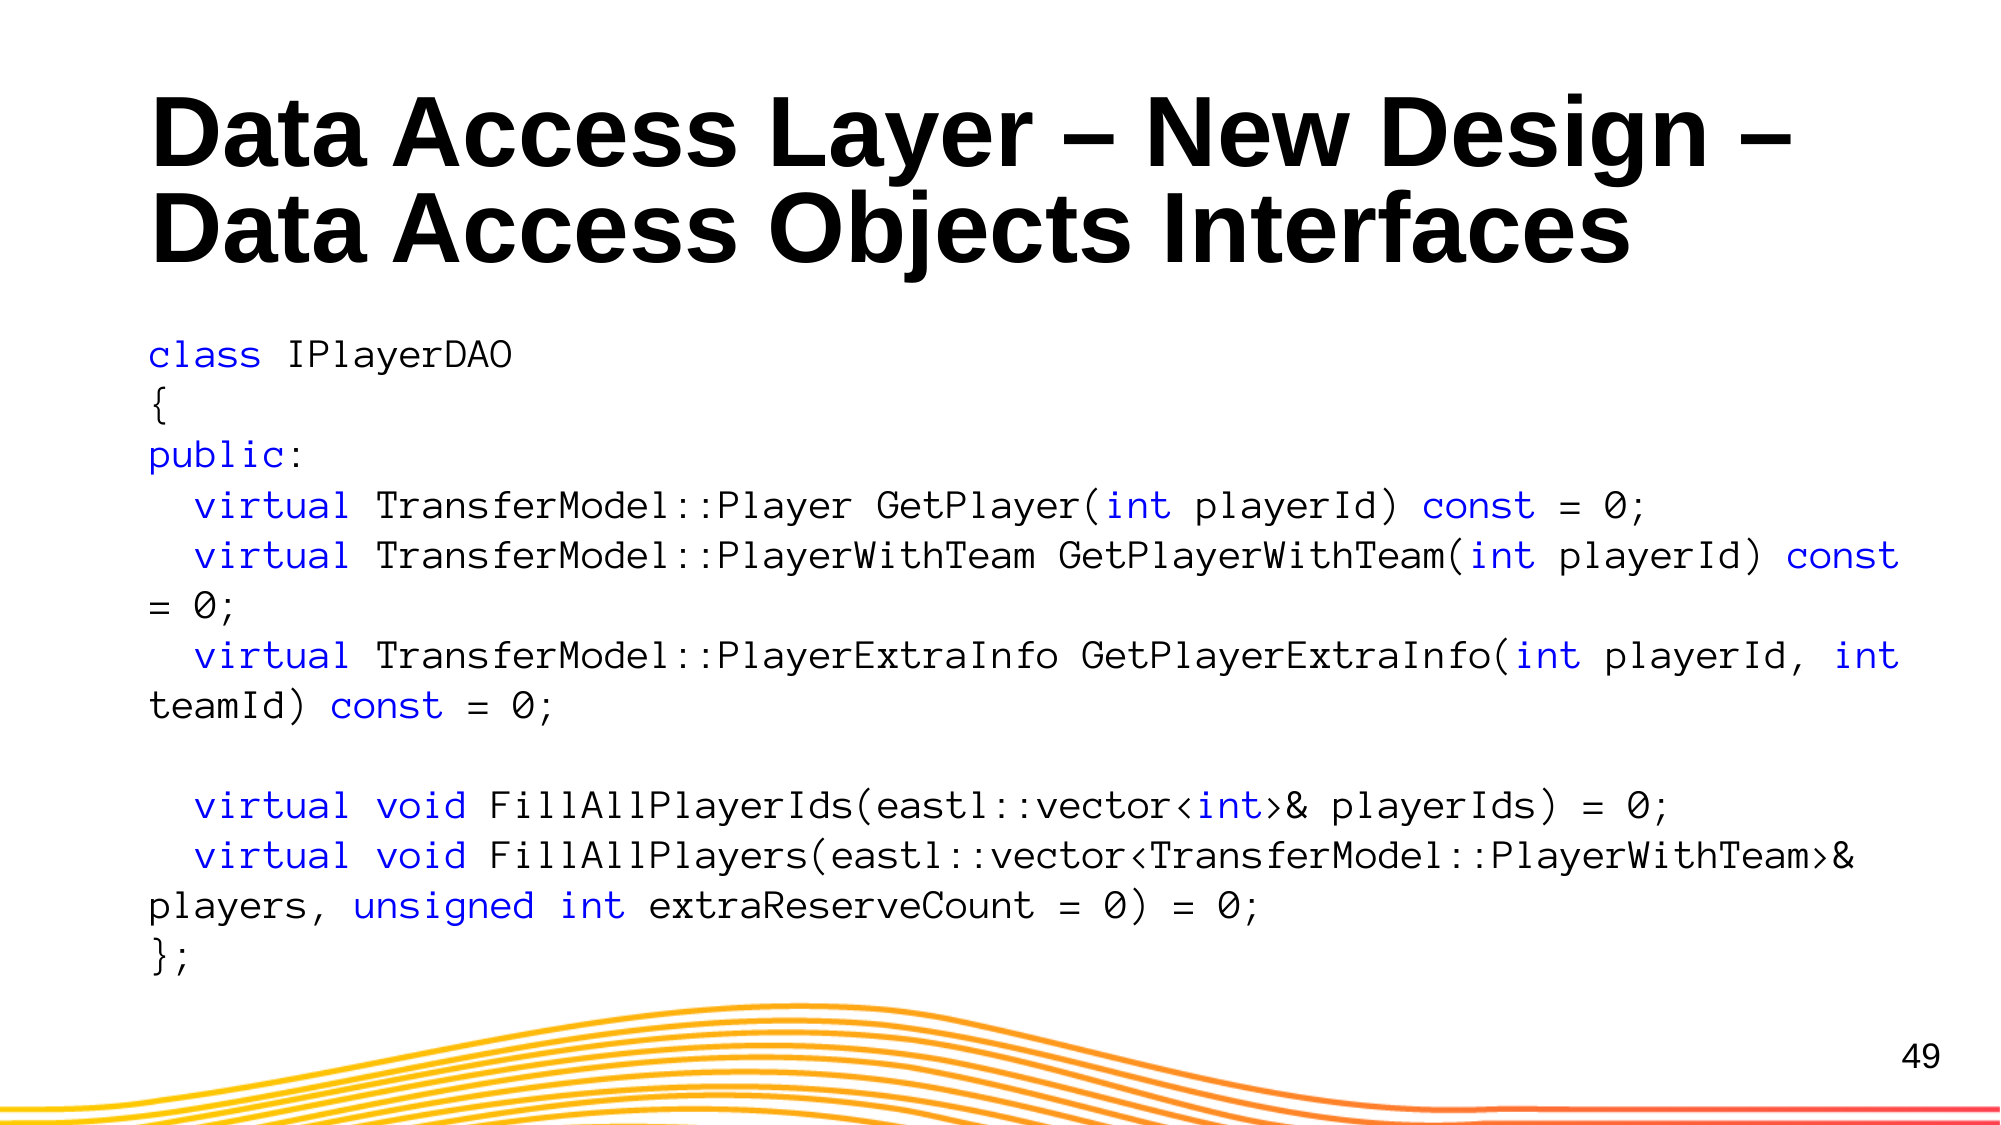

Data Access Layer – New Design – Data Access Objects Interfaces
class IPlayerDAO
{
public:
  virtual TransferModel::Player GetPlayer(int playerId) const = 0;
  virtual TransferModel::PlayerWithTeam GetPlayerWithTeam(int playerId) const = 0;
  virtual TransferModel::PlayerExtraInfo GetPlayerExtraInfo(int playerId, int teamId) const = 0;

  virtual void FillAllPlayerIds(eastl::vector<int>& playerIds) = 0;
  virtual void FillAllPlayers(eastl::vector<TransferModel::PlayerWithTeam>& players, unsigned int extraReserveCount = 0) = 0;
};
49